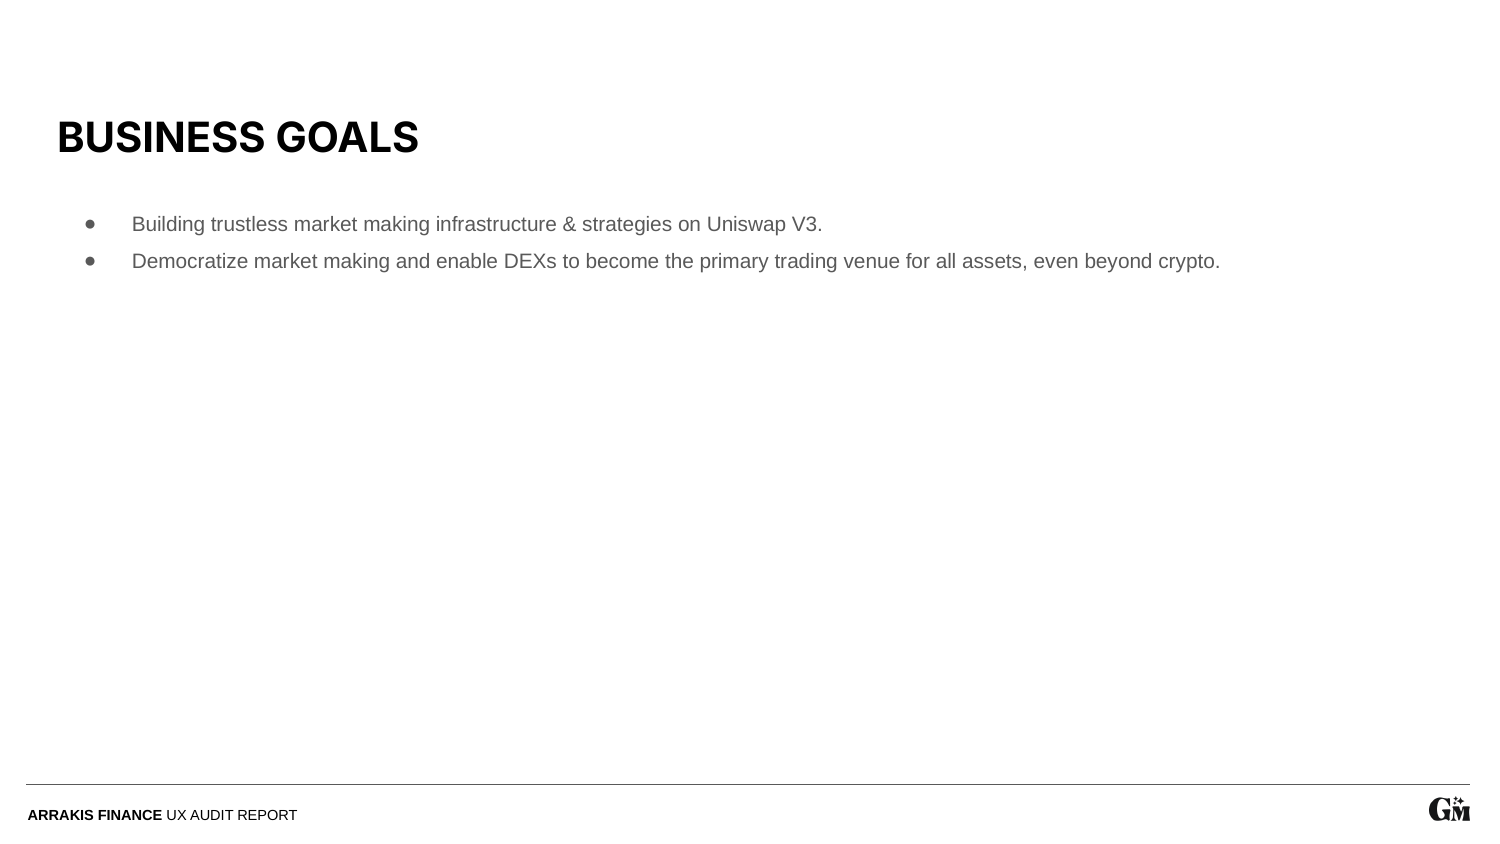

BUSINESS GOALS
Building trustless market making infrastructure & strategies on Uniswap V3.
Democratize market making and enable DEXs to become the primary trading venue for all assets, even beyond crypto.